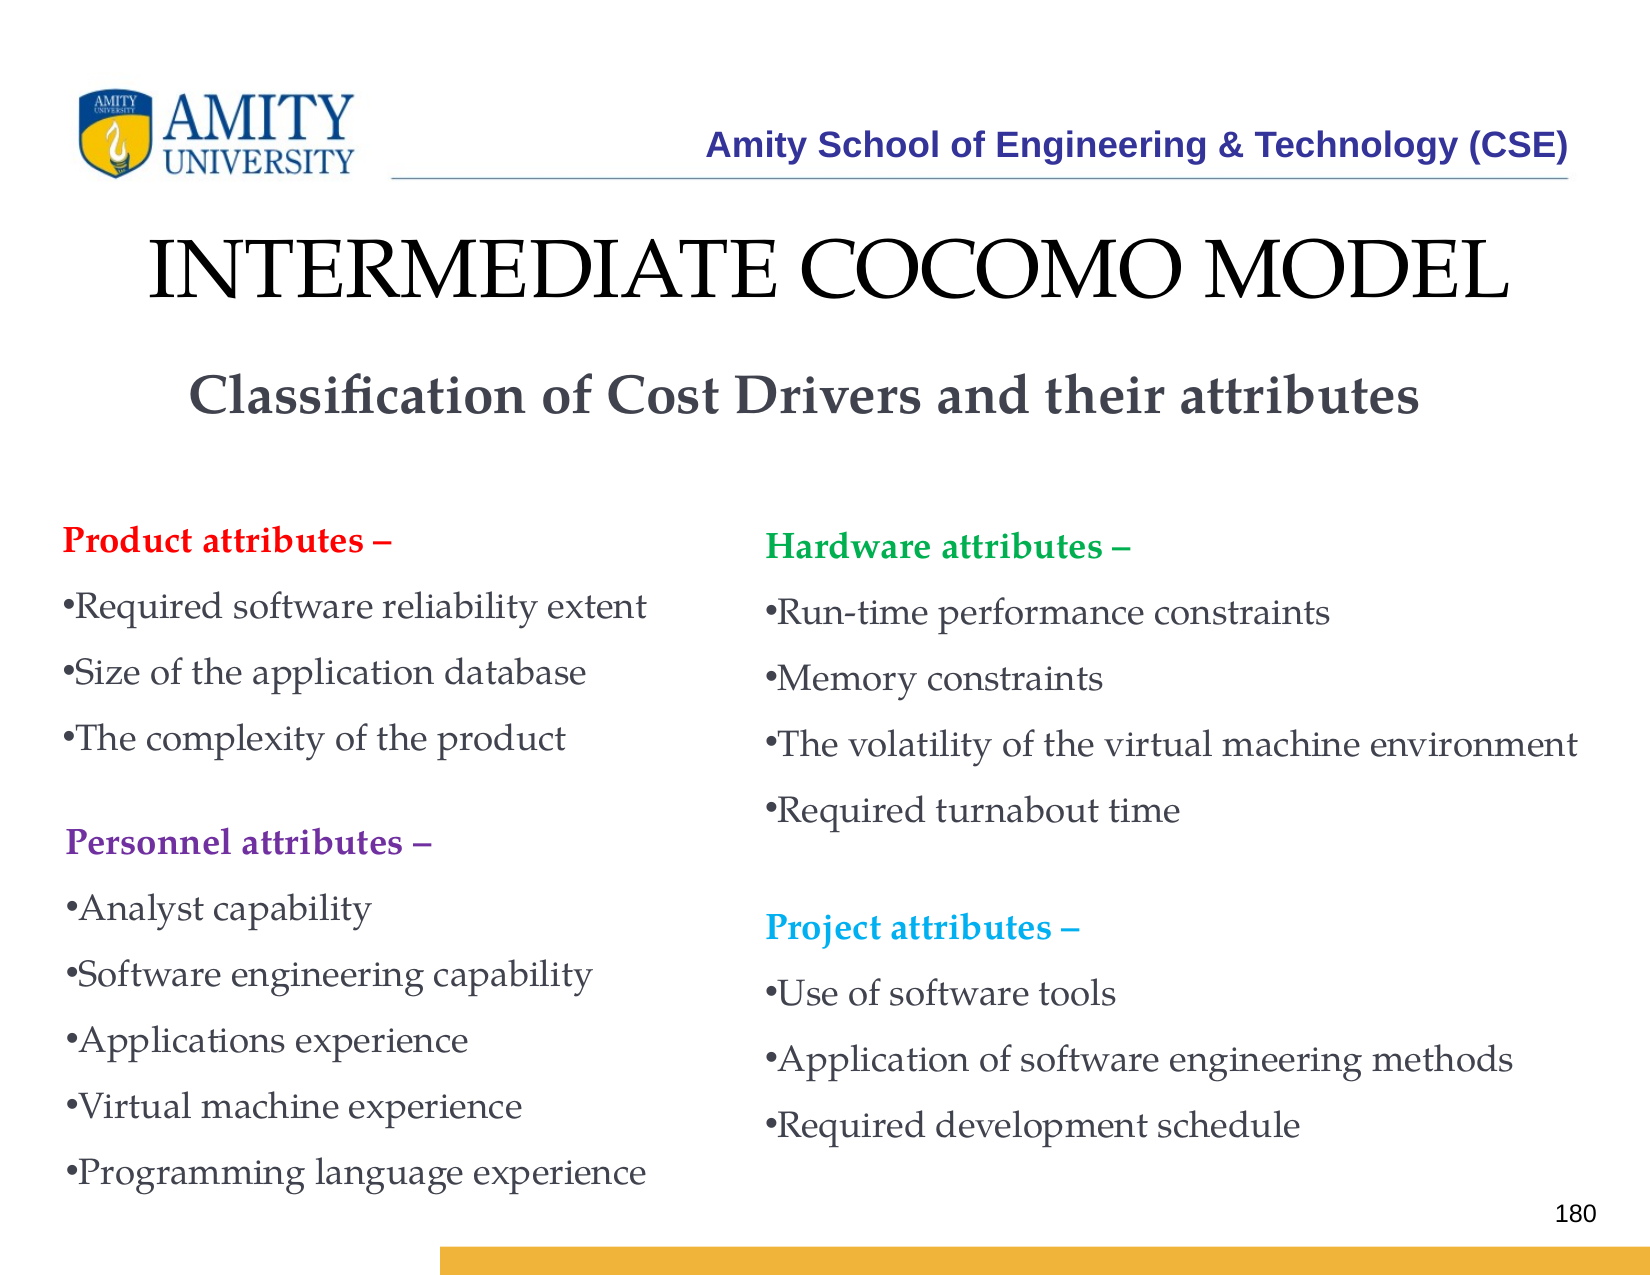

# INTERMEDIATE COCOMO MODEL
Classification of Cost Drivers and their attributes
Product attributes –
Required software reliability extent
Size of the application database
The complexity of the product
Hardware attributes –
Run-time performance constraints
Memory constraints
The volatility of the virtual machine environment
Required turnabout time
Personnel attributes –
Analyst capability
Software engineering capability
Applications experience
Virtual machine experience
Programming language experience
Project attributes –
Use of software tools
Application of software engineering methods
Required development schedule
180